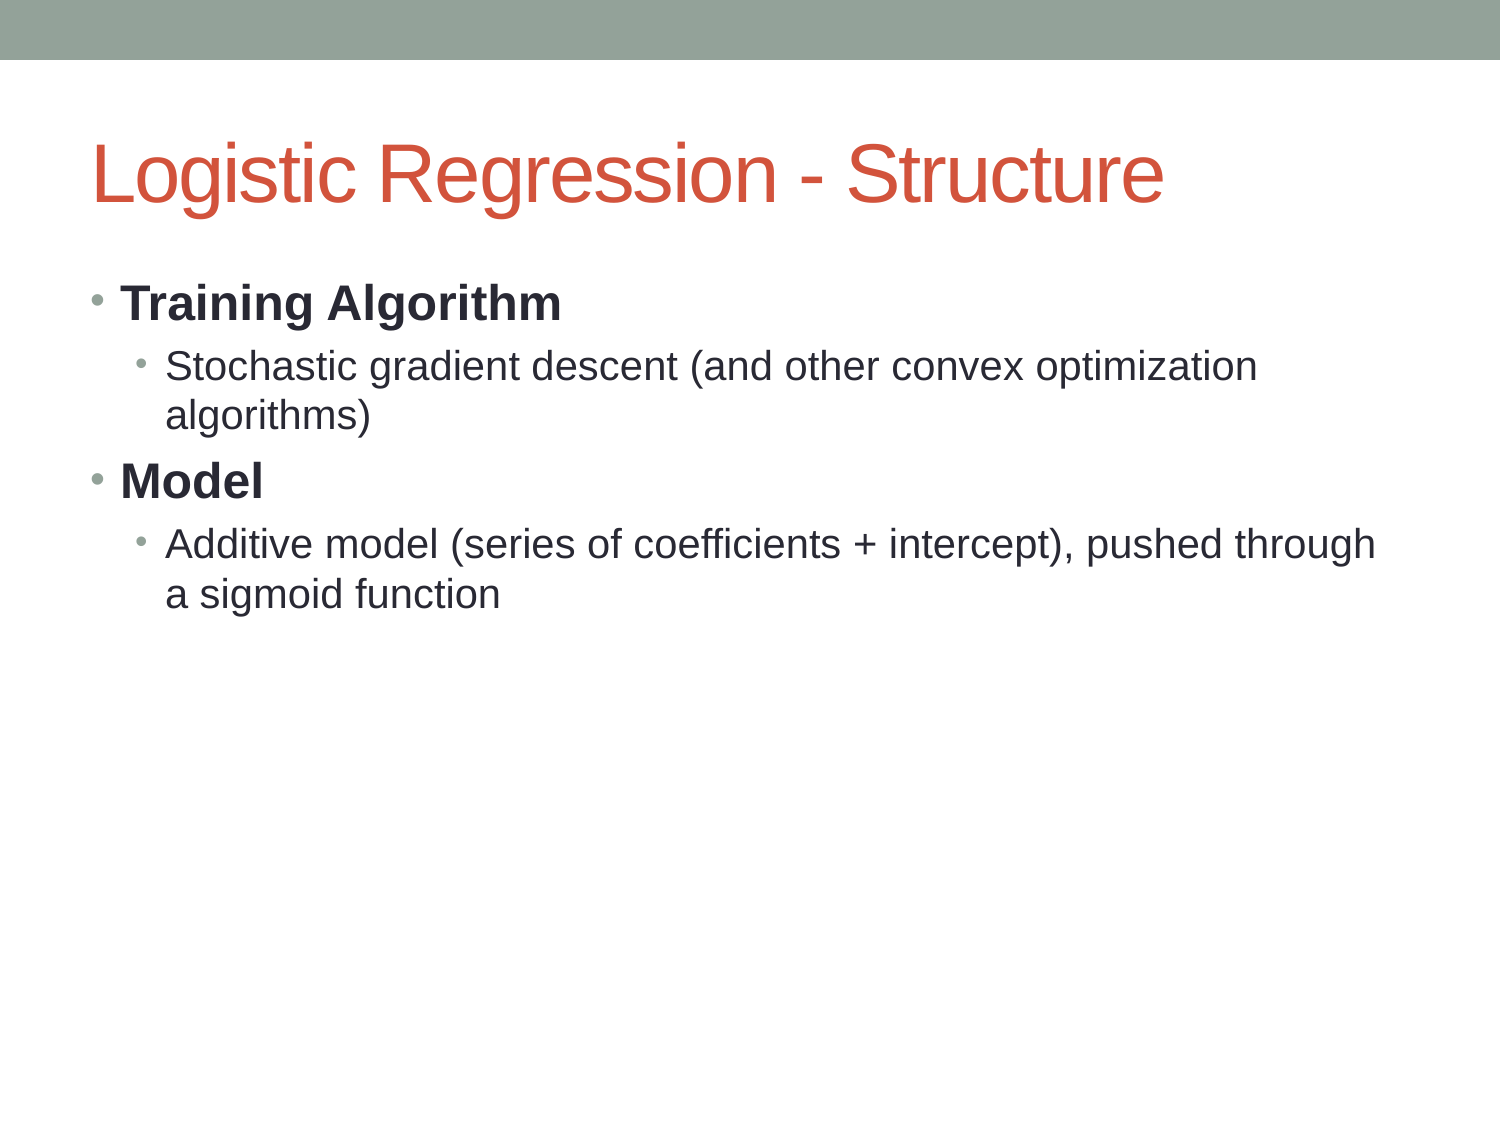

# Logistic Regression - Structure
Training Algorithm
Stochastic gradient descent (and other convex optimization algorithms)
Model
Additive model (series of coefficients + intercept), pushed through a sigmoid function